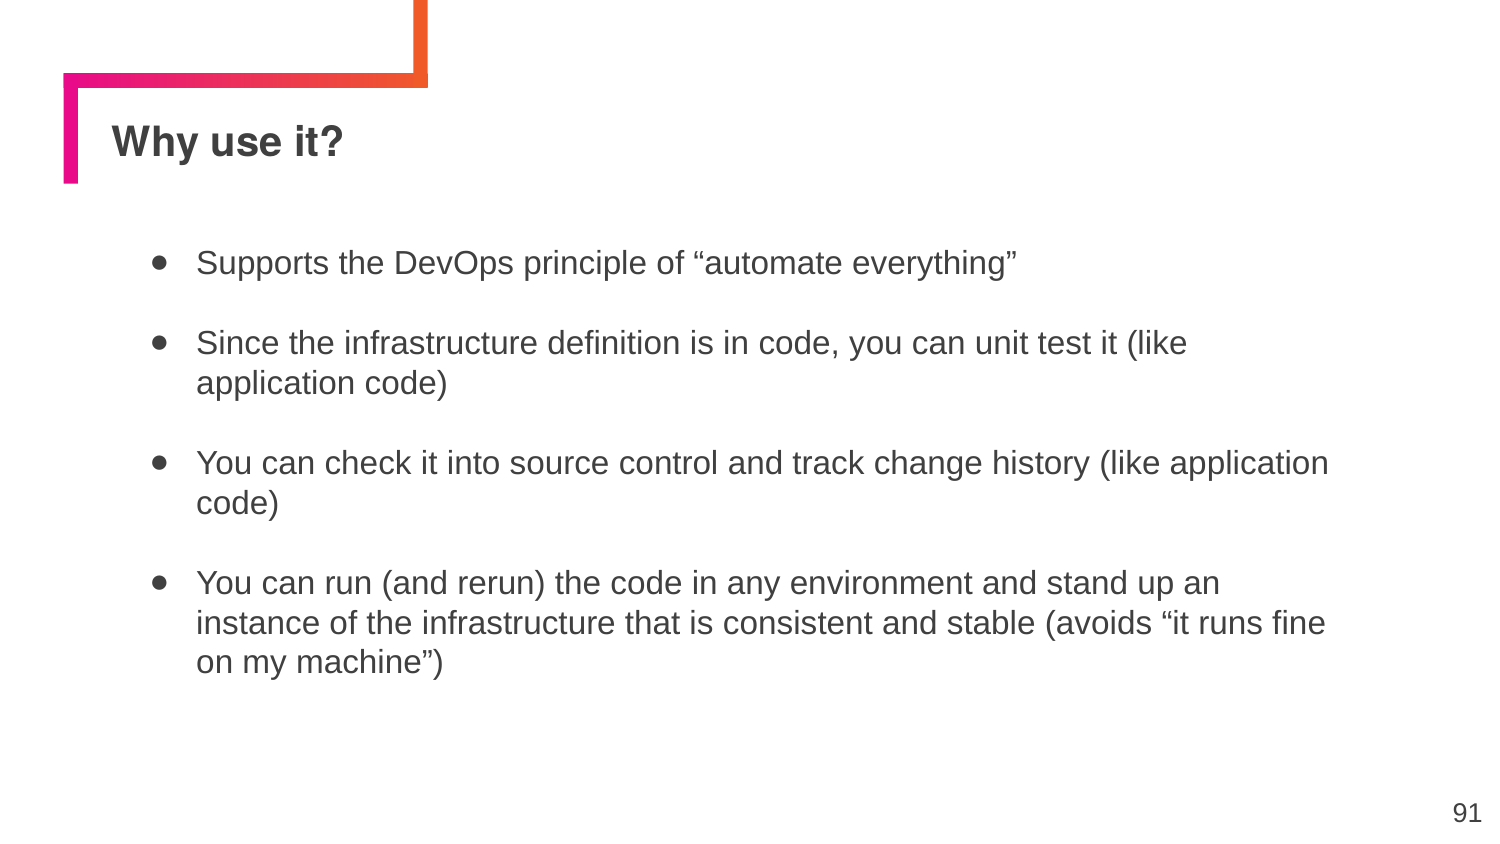

# Why use it?
Supports the DevOps principle of “automate everything”

Since the infrastructure definition is in code, you can unit test it (like application code)

You can check it into source control and track change history (like application code)

You can run (and rerun) the code in any environment and stand up an instance of the infrastructure that is consistent and stable (avoids “it runs fine on my machine”)
91